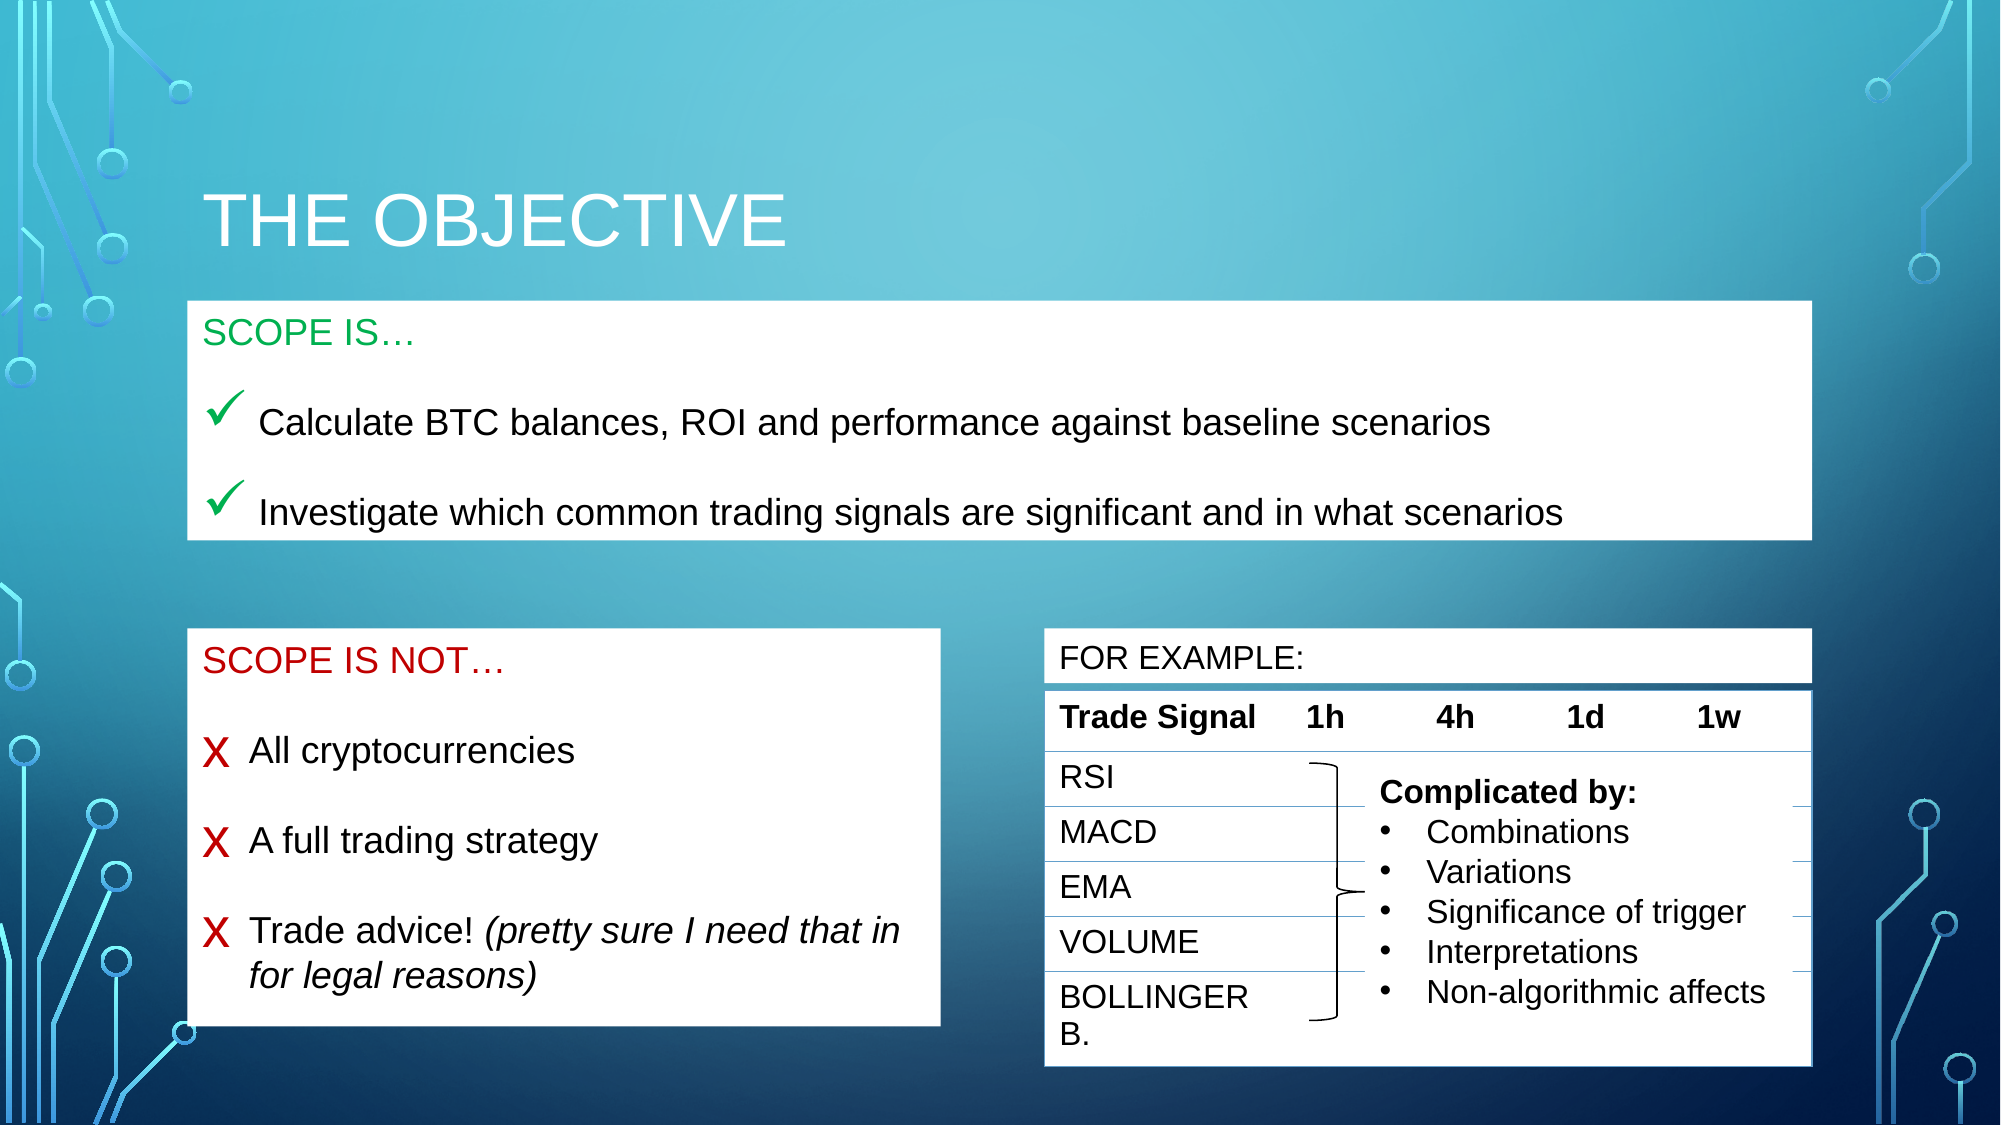

# the objective
SCOPE IS…

Calculate BTC balances, ROI and performance against baseline scenarios

Investigate which common trading signals are significant and in what scenarios
SCOPE IS NOT…

All cryptocurrencies

A full trading strategy

Trade advice! (pretty sure I need that in for legal reasons)
FOR EXAMPLE:
| Trade Signal | 1h | 4h | 1d | 1w |
| --- | --- | --- | --- | --- |
| RSI |  |  |  |  |
| MACD |  |  |  |  |
| EMA |  |  |  |  |
| VOLUME |  |  |  |  |
| BOLLINGER B. |  |  |  |  |

Complicated by:
Combinations
Variations
Significance of trigger
Interpretations
Non-algorithmic affects